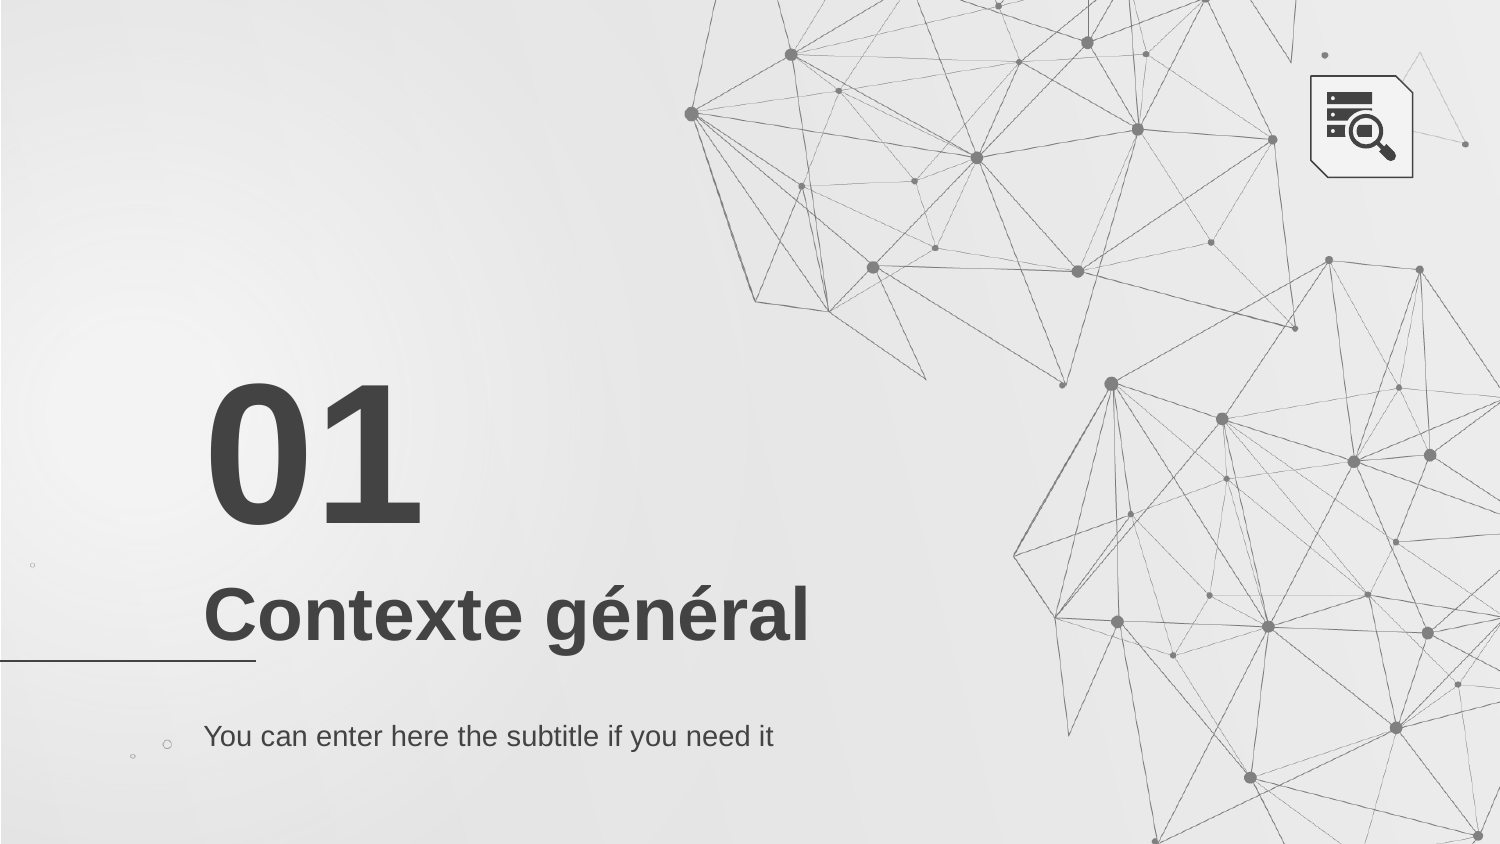

01
# Contexte général
You can enter here the subtitle if you need it